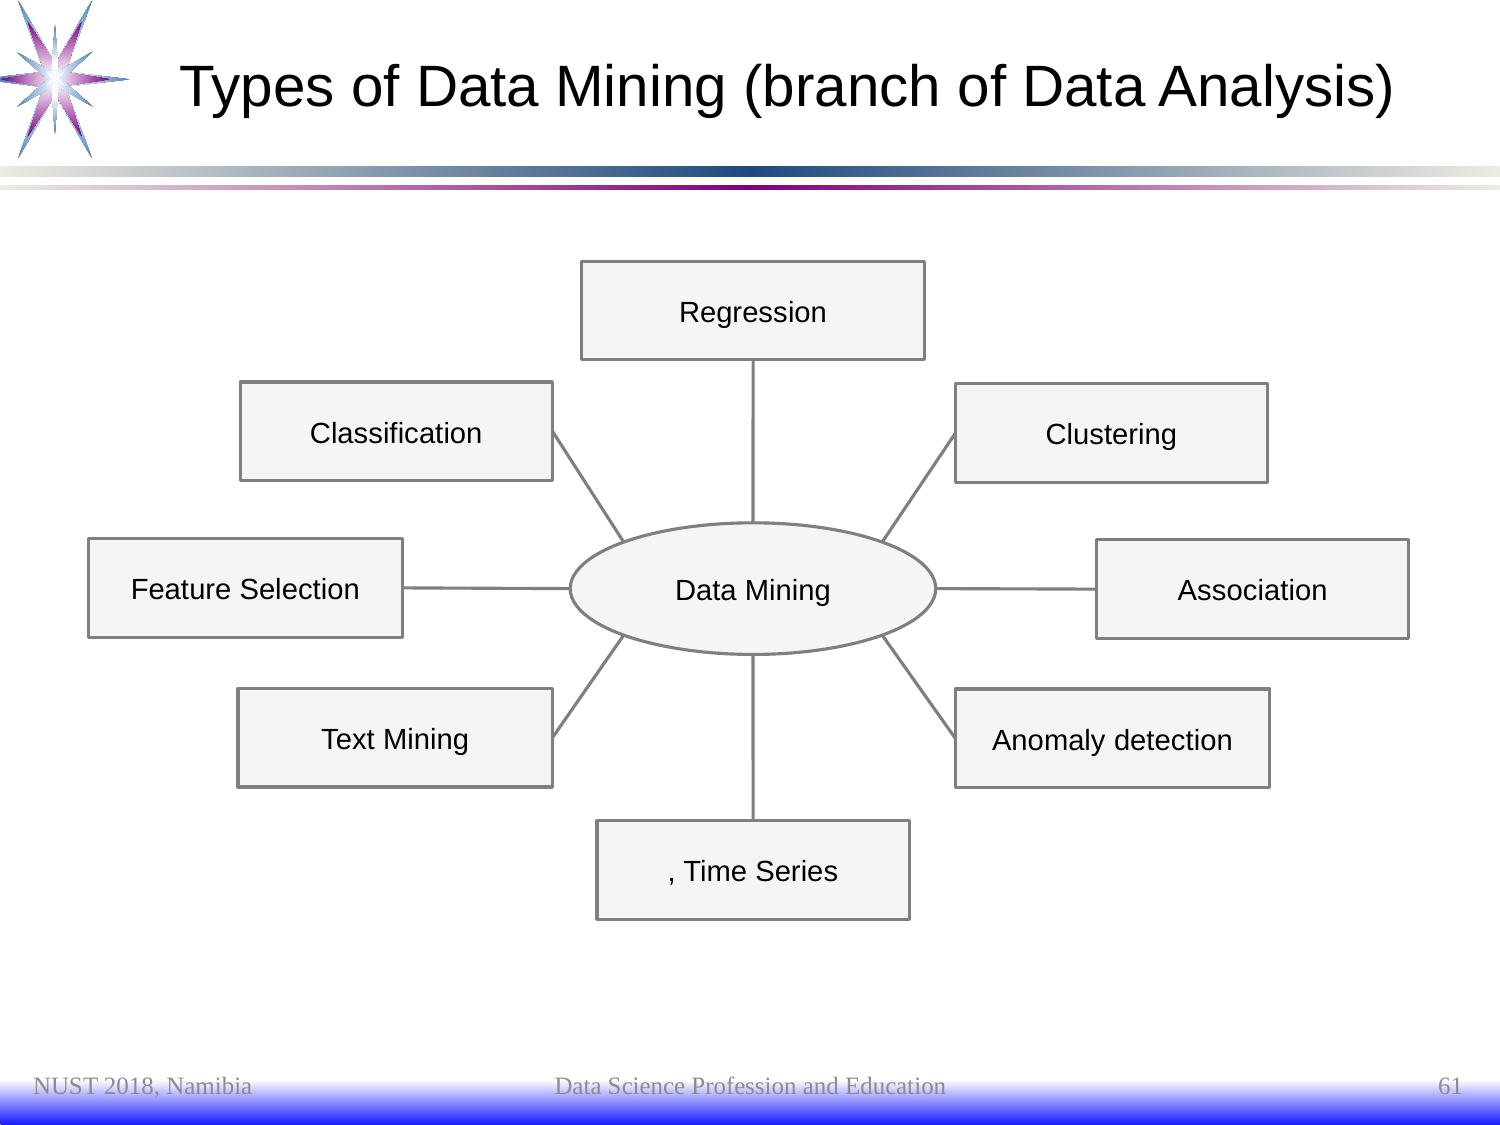

# Types of Data Mining (branch of Data Analysis)
Regression
Classification
Clustering
Data Mining
Feature Selection
Association
Text Mining
Anomaly detection
, Time Series
NUST 2018, Namibia
Data Science Profession and Education
61